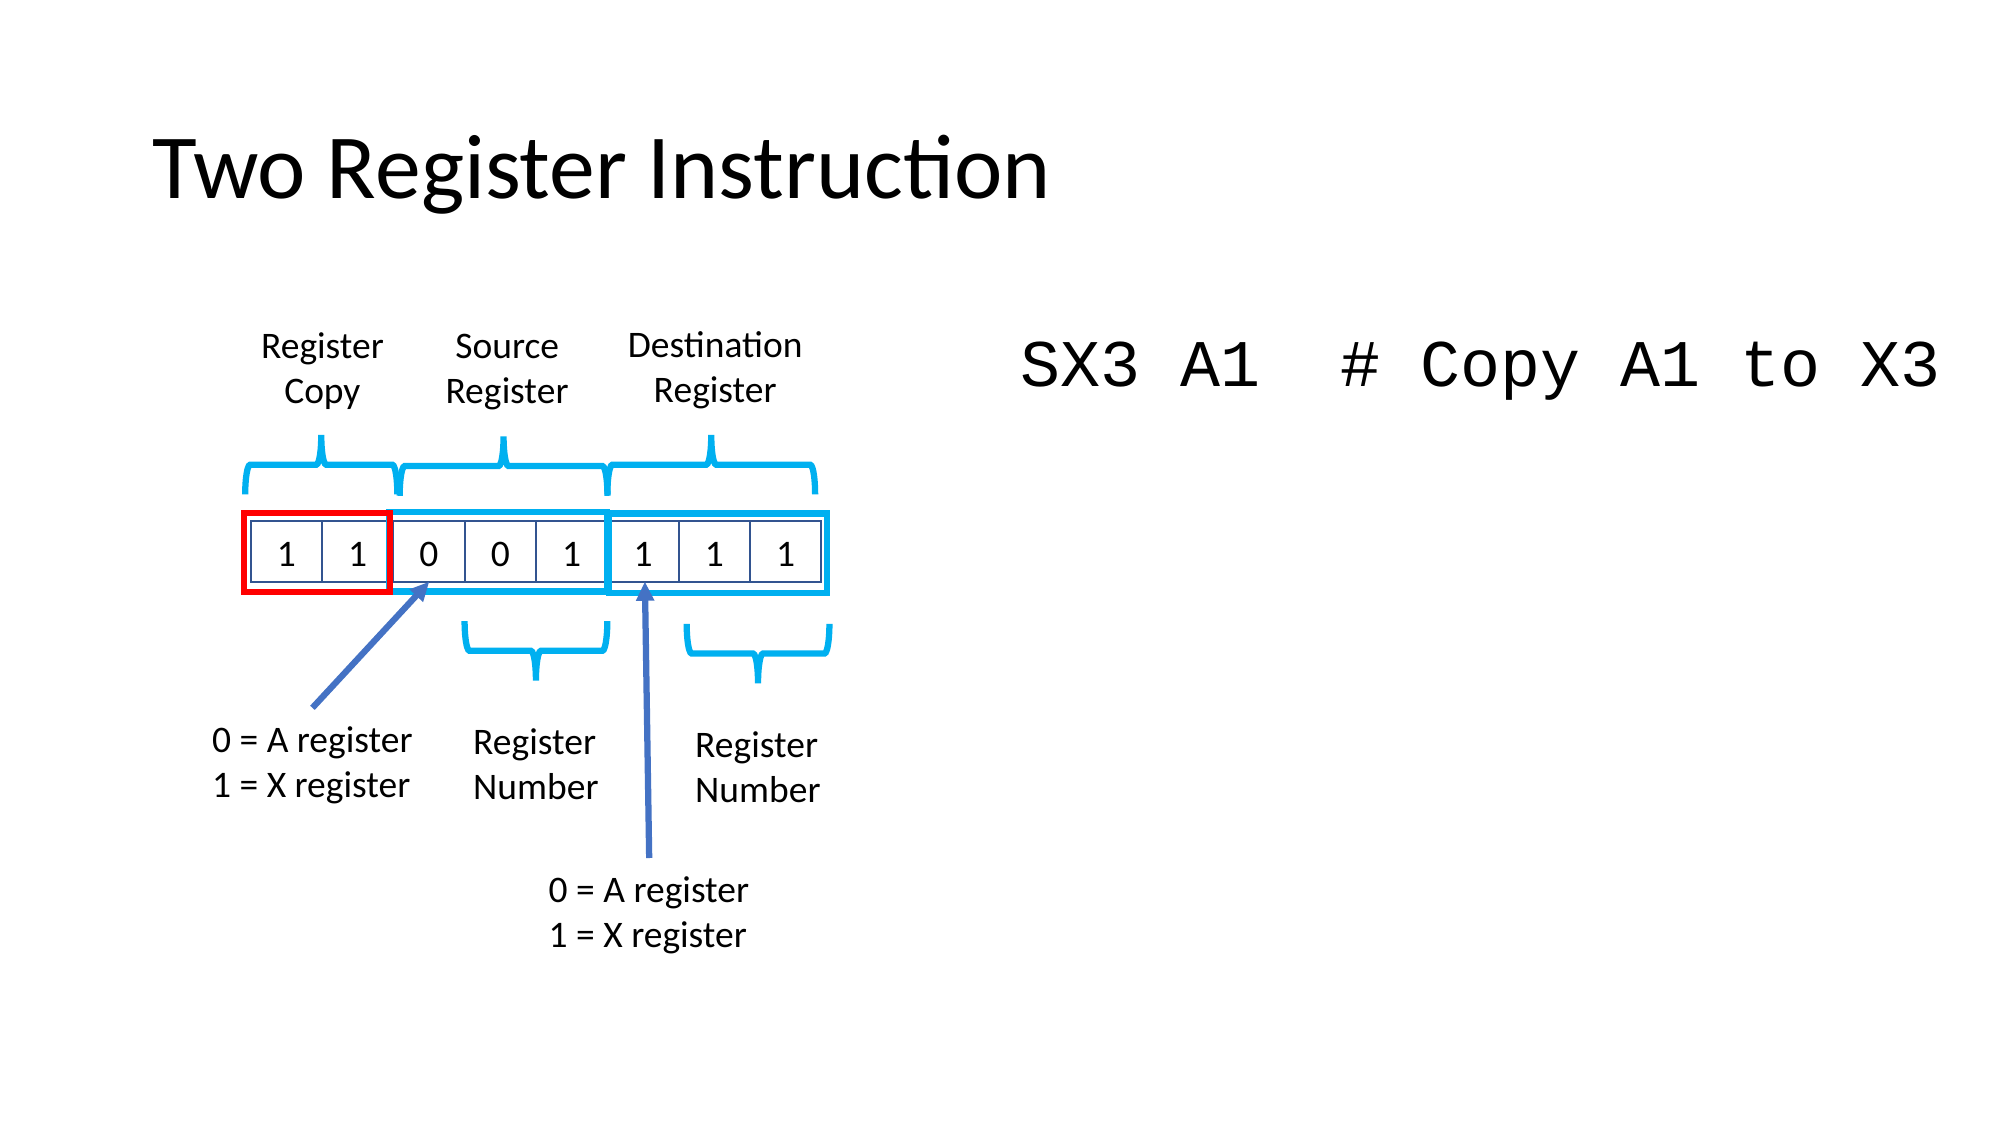

# Two Register Instruction
SX3 A1  # Copy A1 to X3
Destination
Register
Register
Copy
Source
Register

1
1
0
0
1
1
1
1

0 = A register
1 = X register
Register
Number
Register
Number
0 = A register
1 = X register